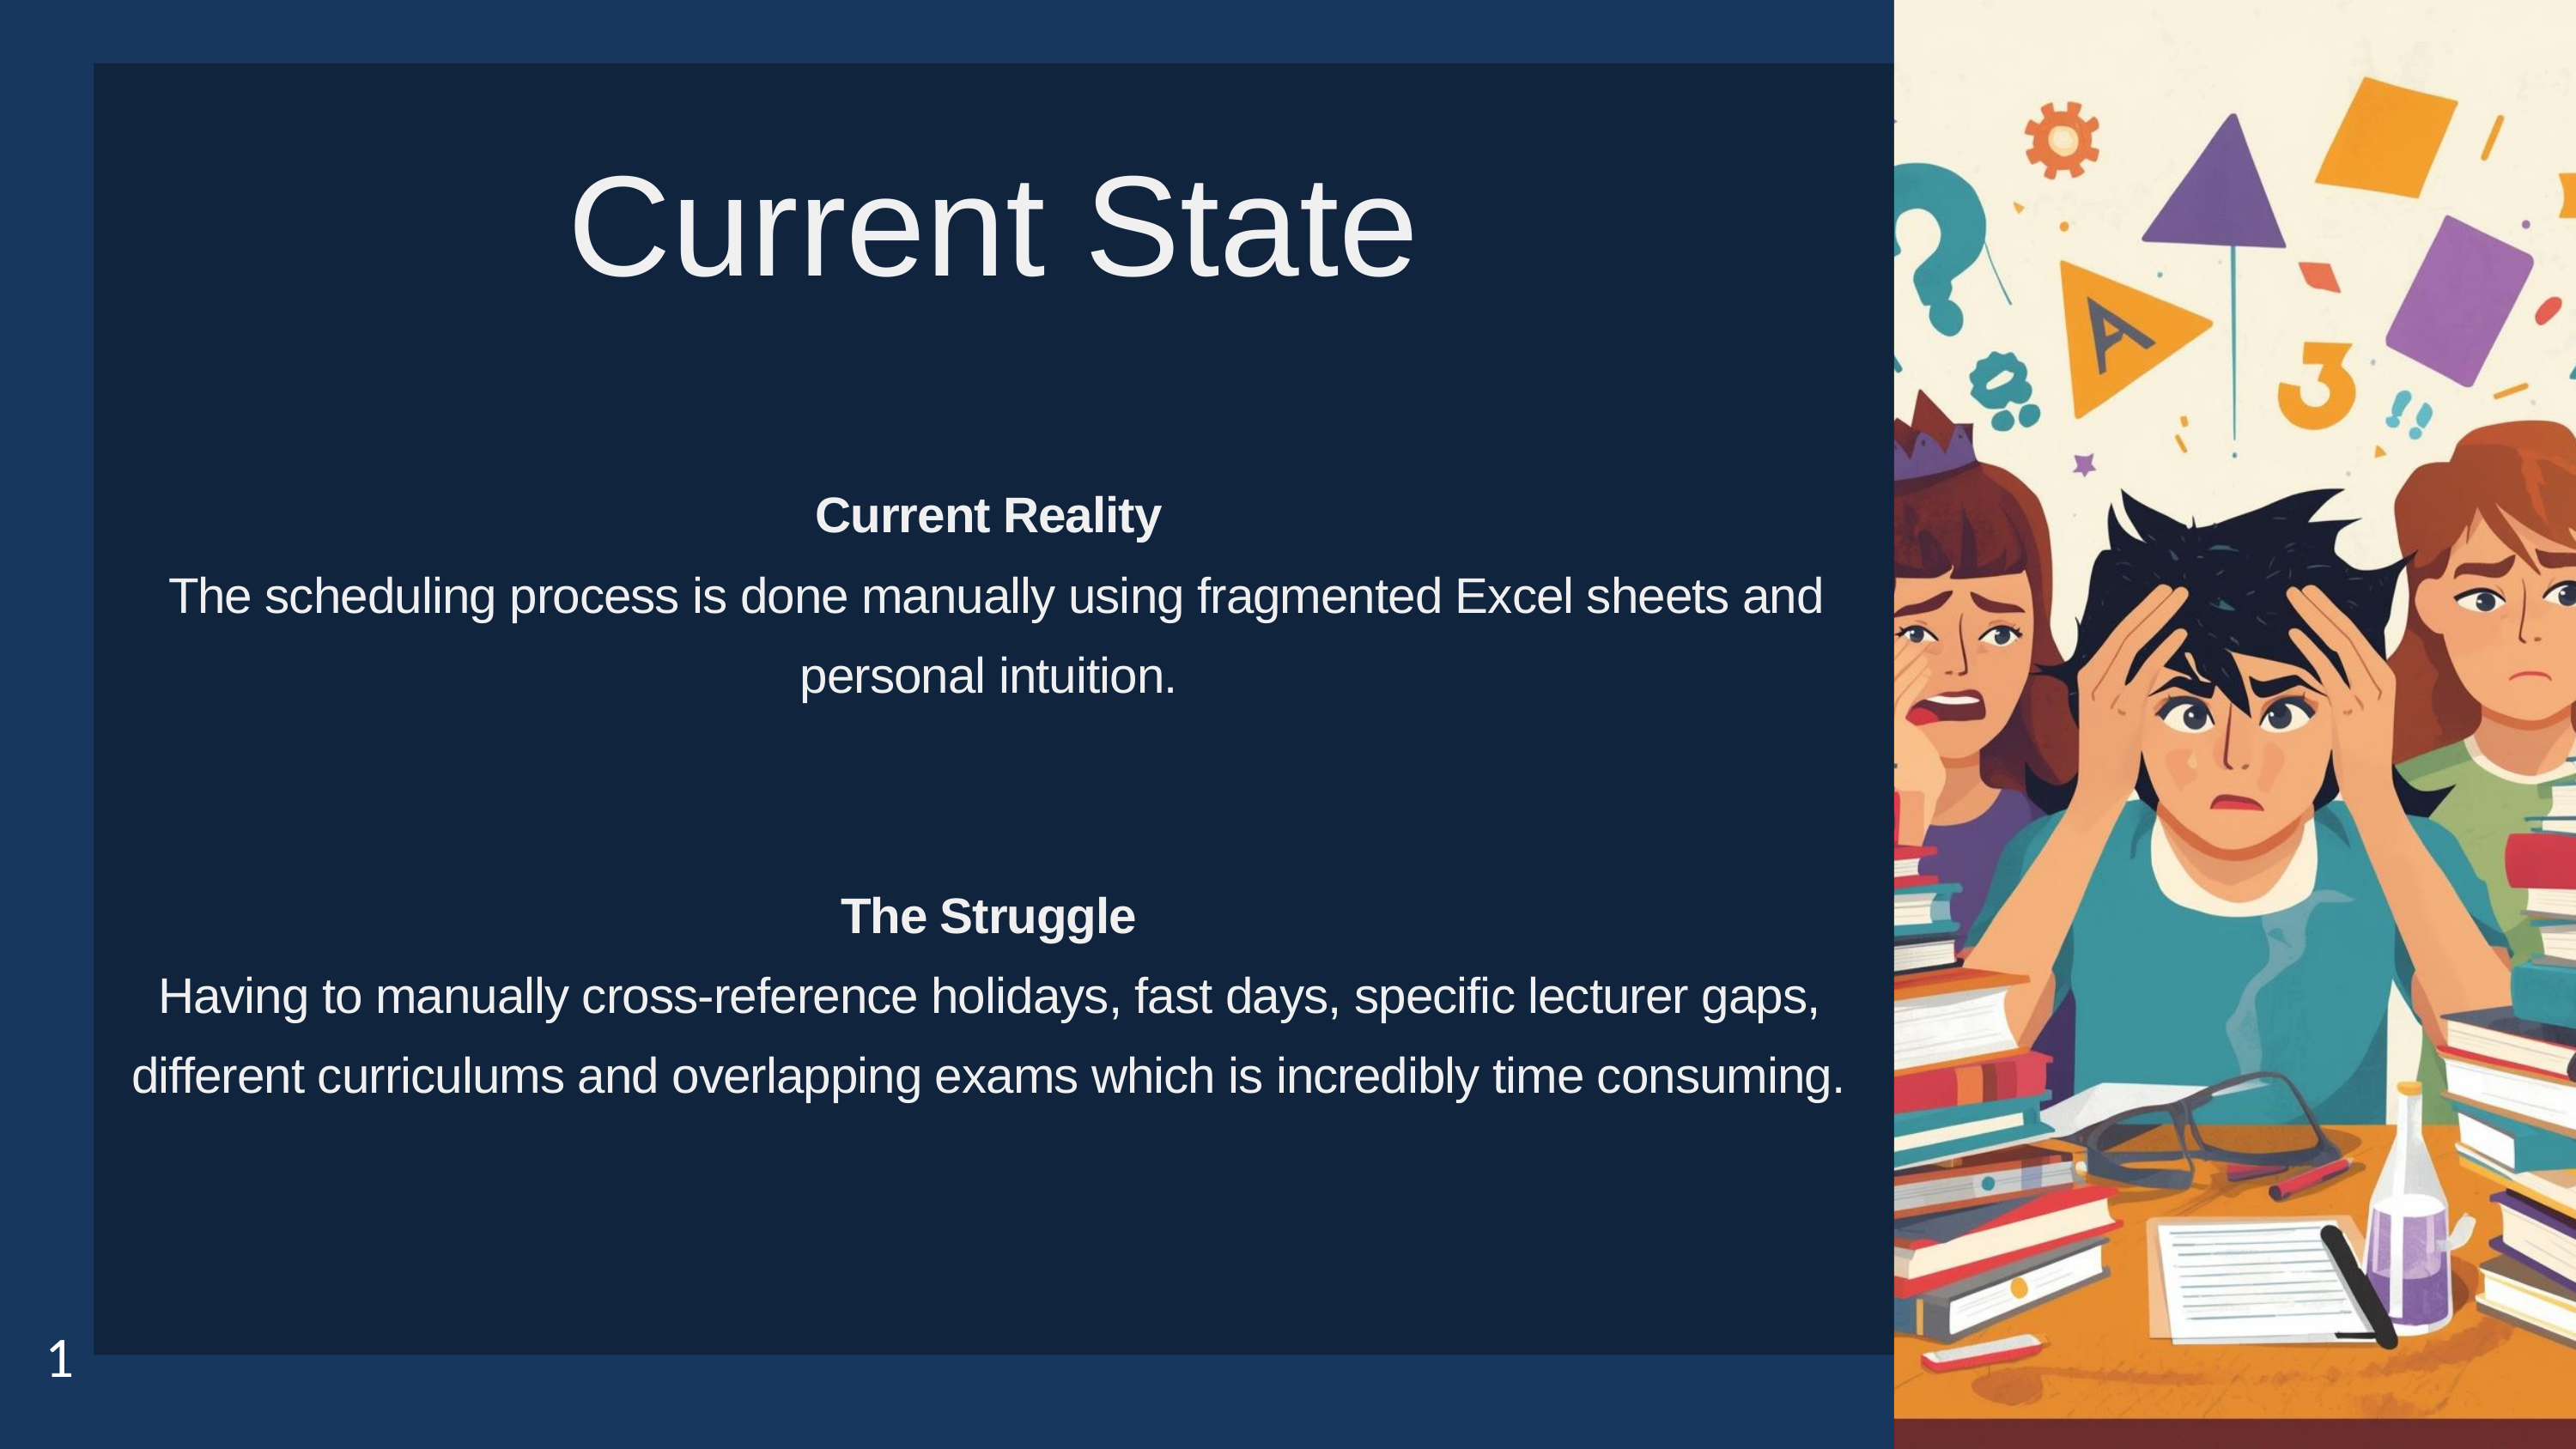

Current State
Current Reality
 The scheduling process is done manually using fragmented Excel sheets and personal intuition.

The Struggle
Having to manually cross-reference holidays, fast days, specific lecturer gaps, different curriculums and overlapping exams which is incredibly time consuming.

1